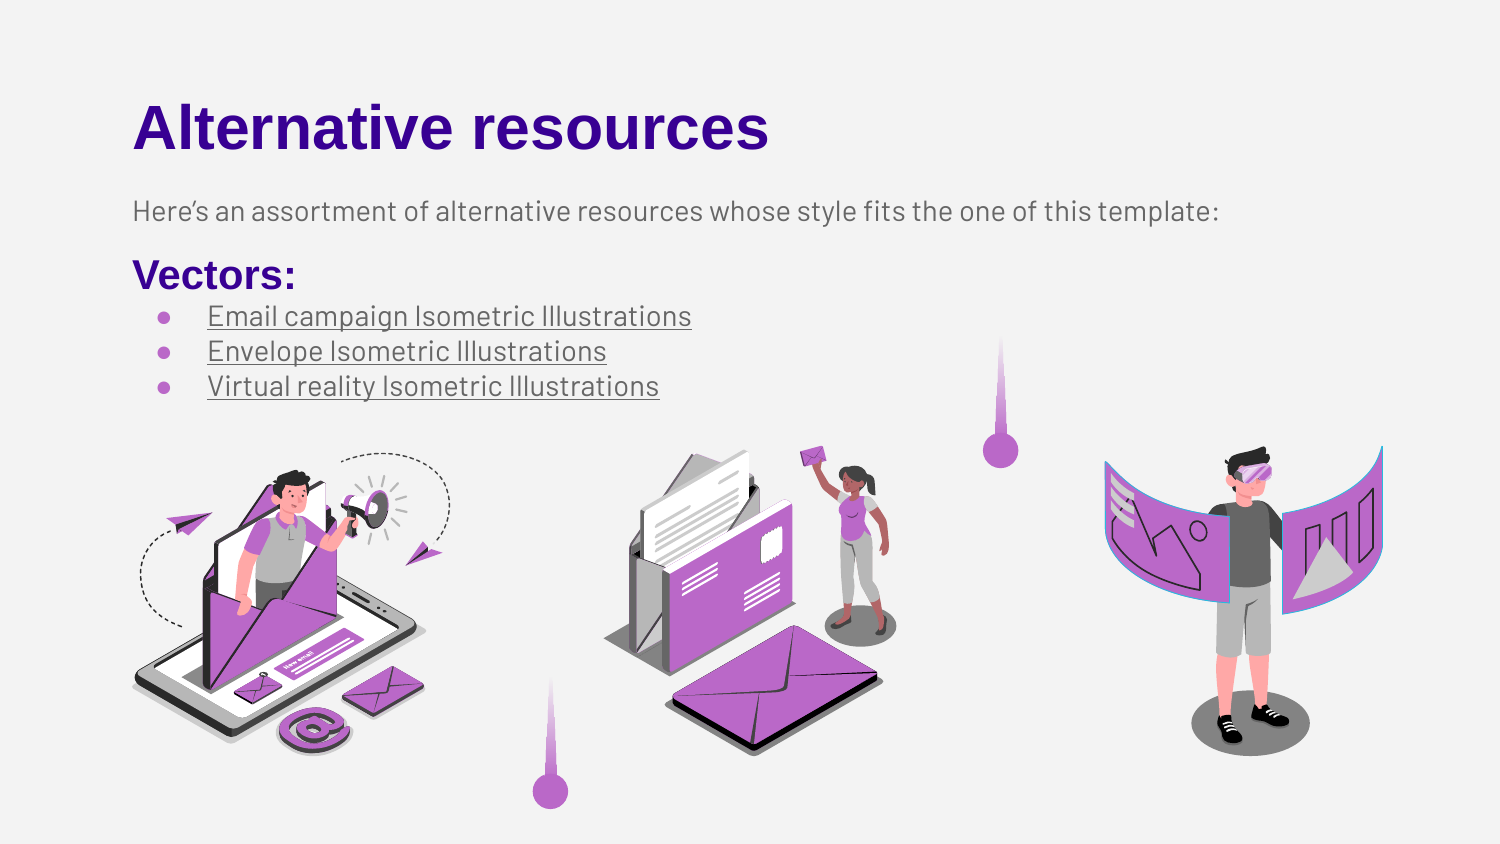

# Alternative resources
Here’s an assortment of alternative resources whose style fits the one of this template:
Vectors:
Email campaign Isometric Illustrations
Envelope Isometric Illustrations
Virtual reality Isometric Illustrations